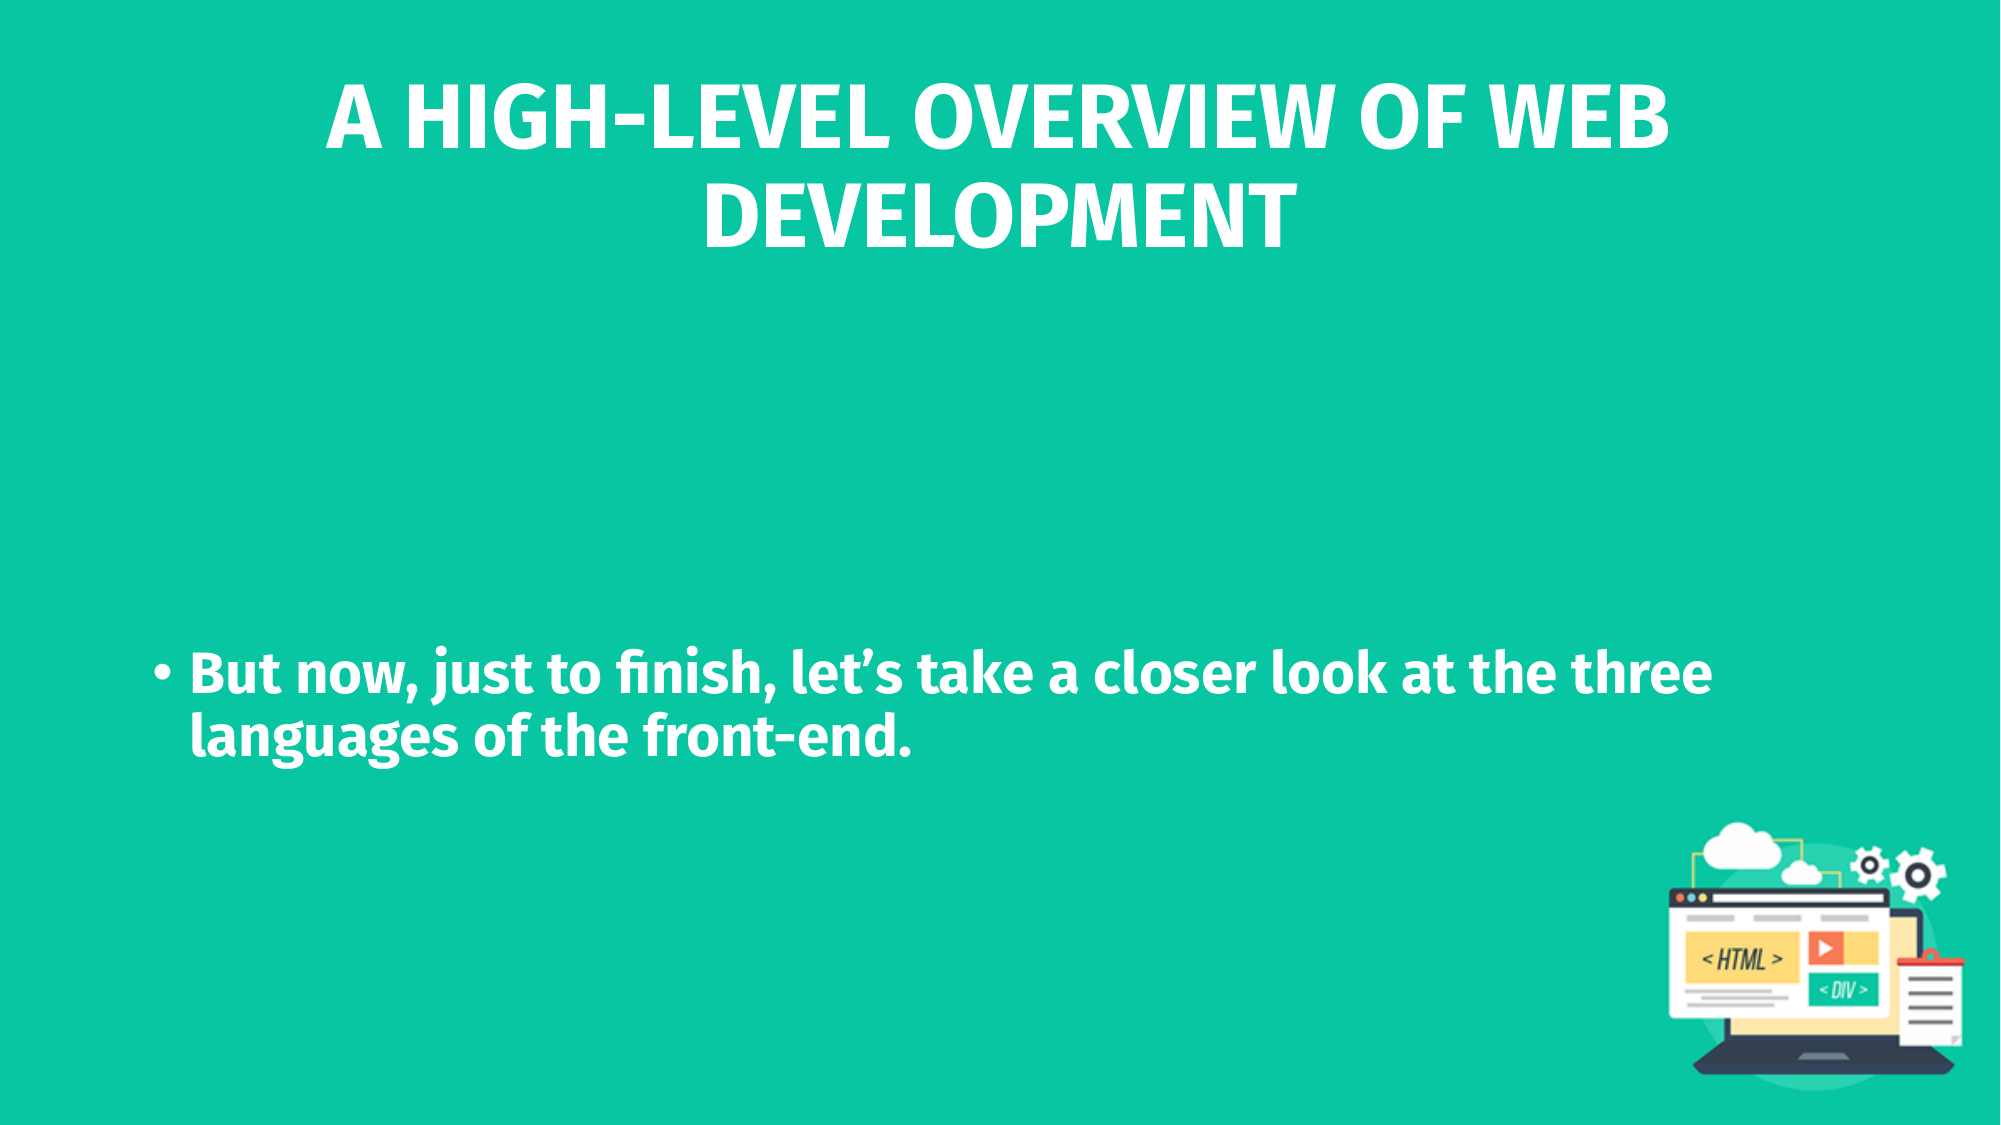

# A HIGH-LEVEL OVERVIEW OF WEB DEVELOPMENT

But now, just to finish, let’s take a closer look at the three languages of the front-end.